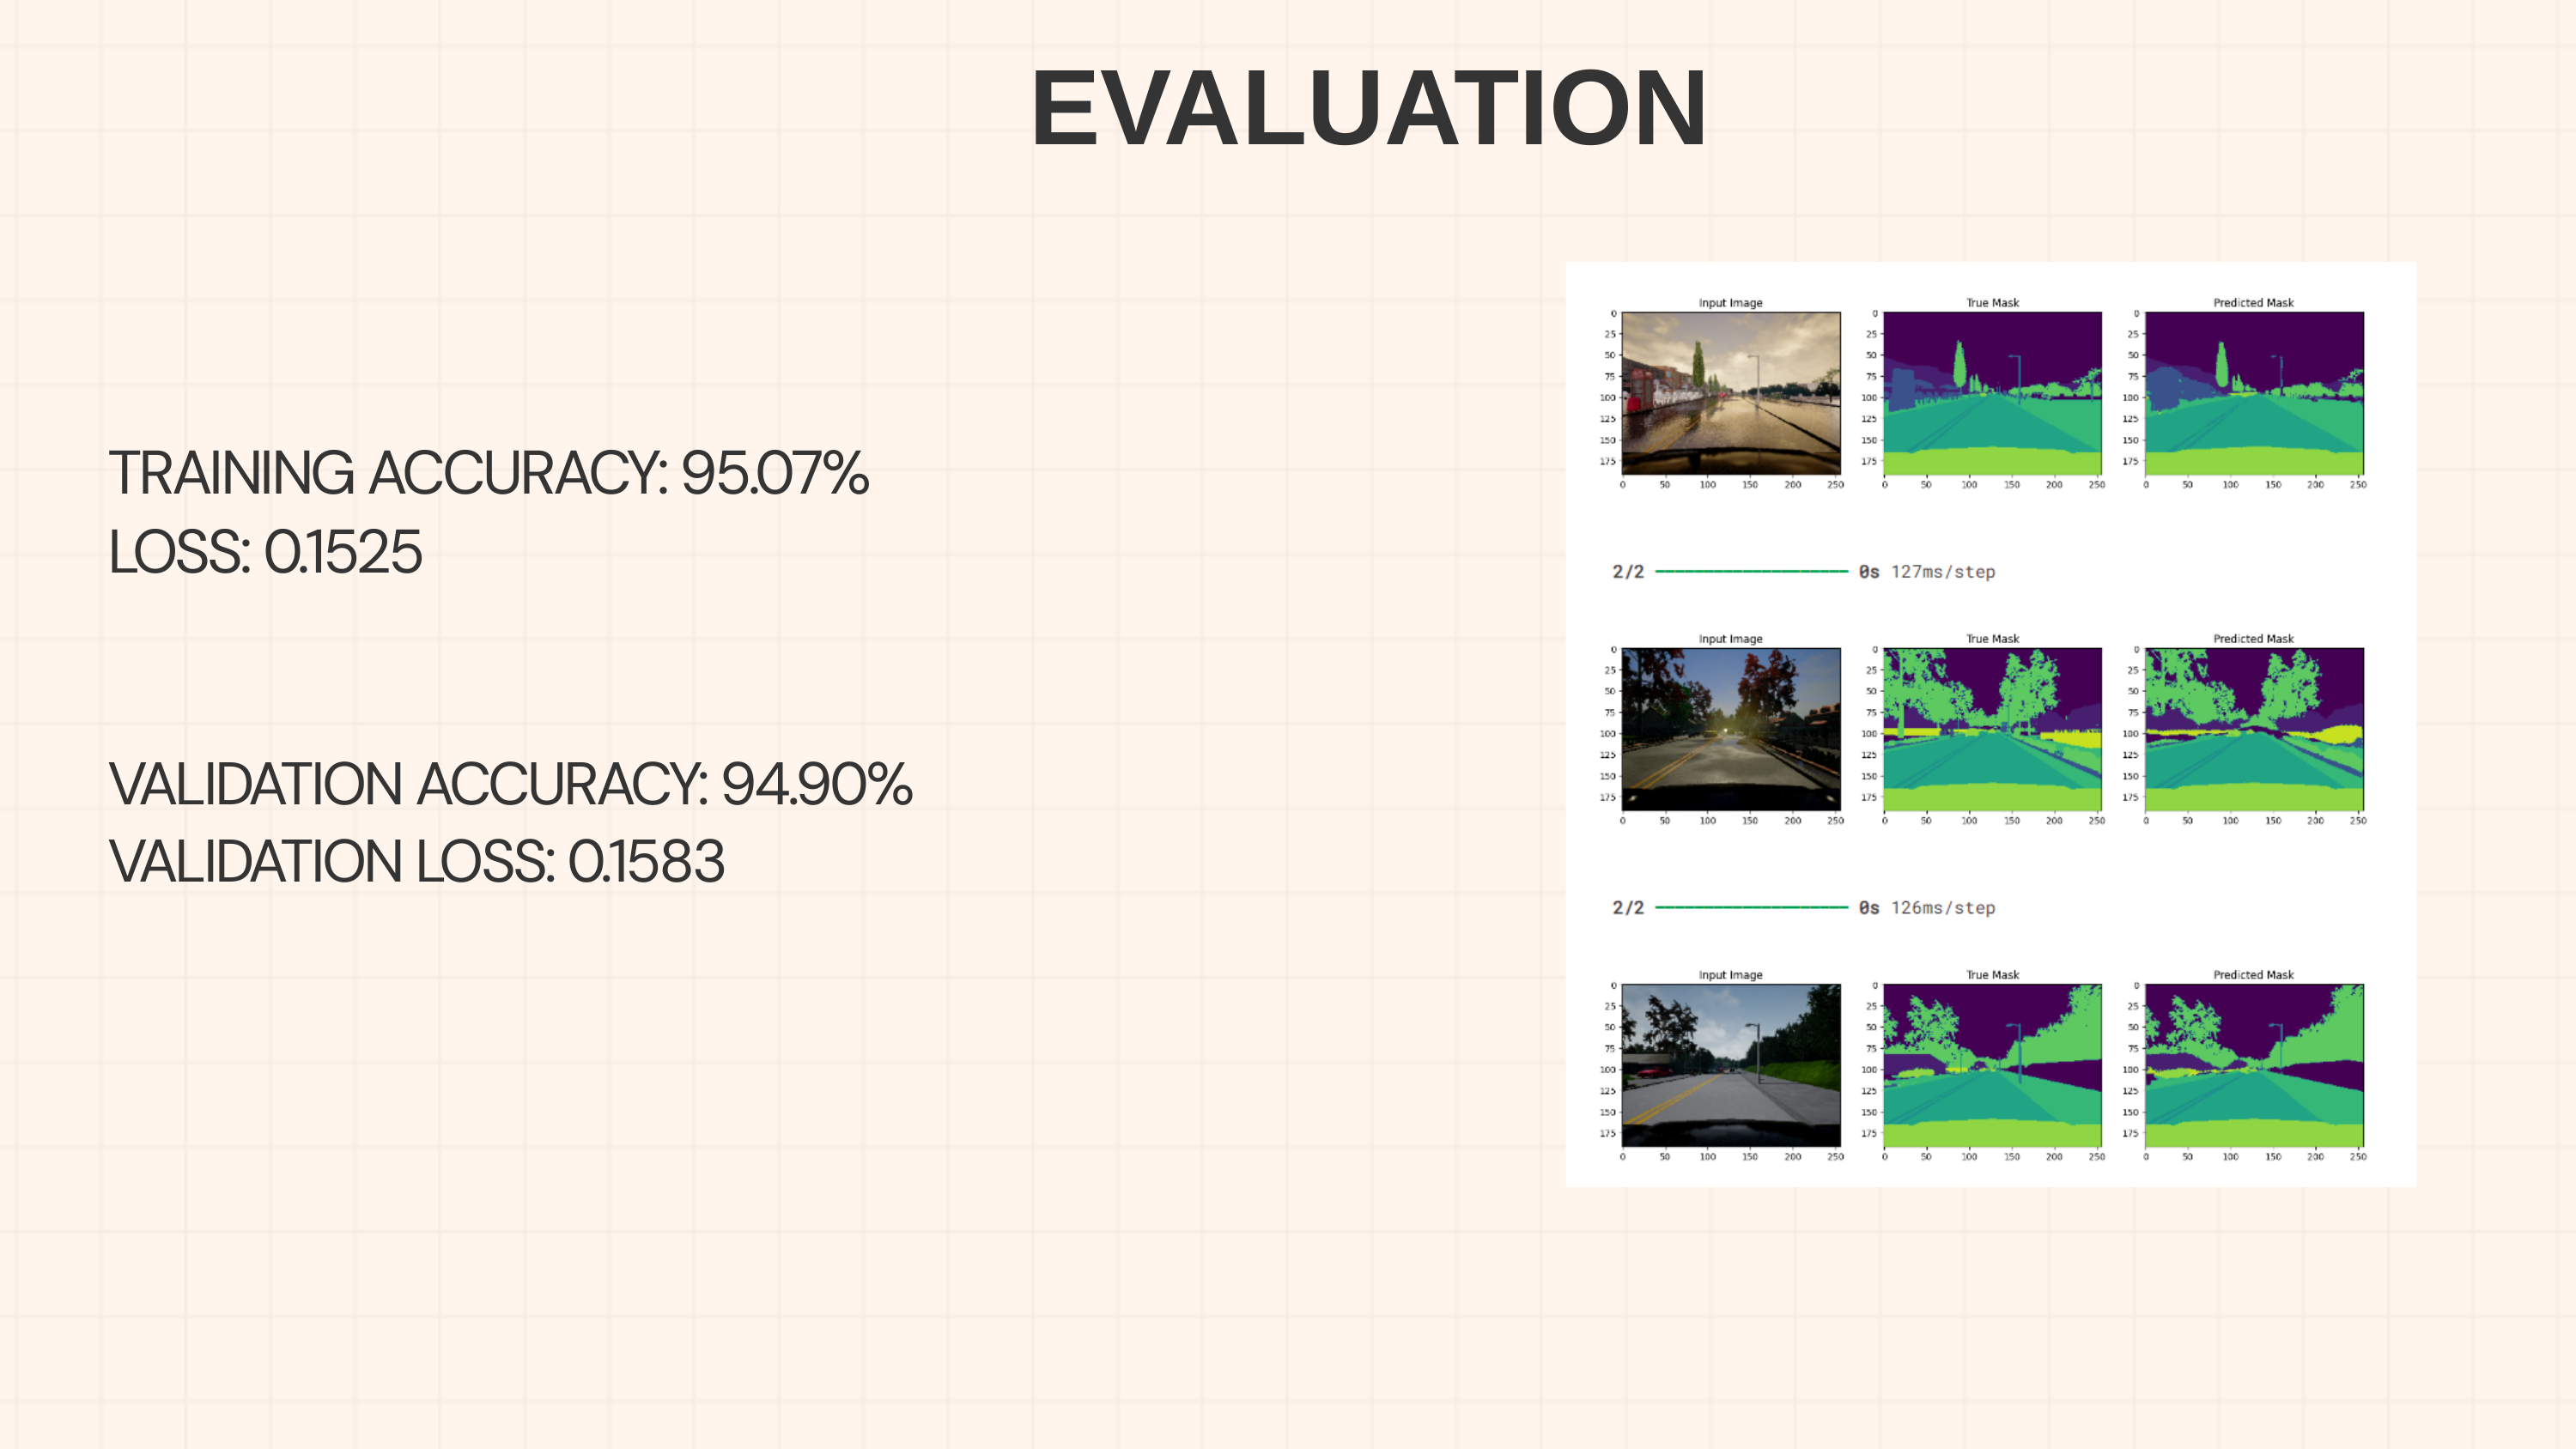

EVALUATION

TRAINING ACCURACY: 95.07%
LOSS: 0.1525
VALIDATION ACCURACY: 94.90%
VALIDATION LOSS: 0.1583